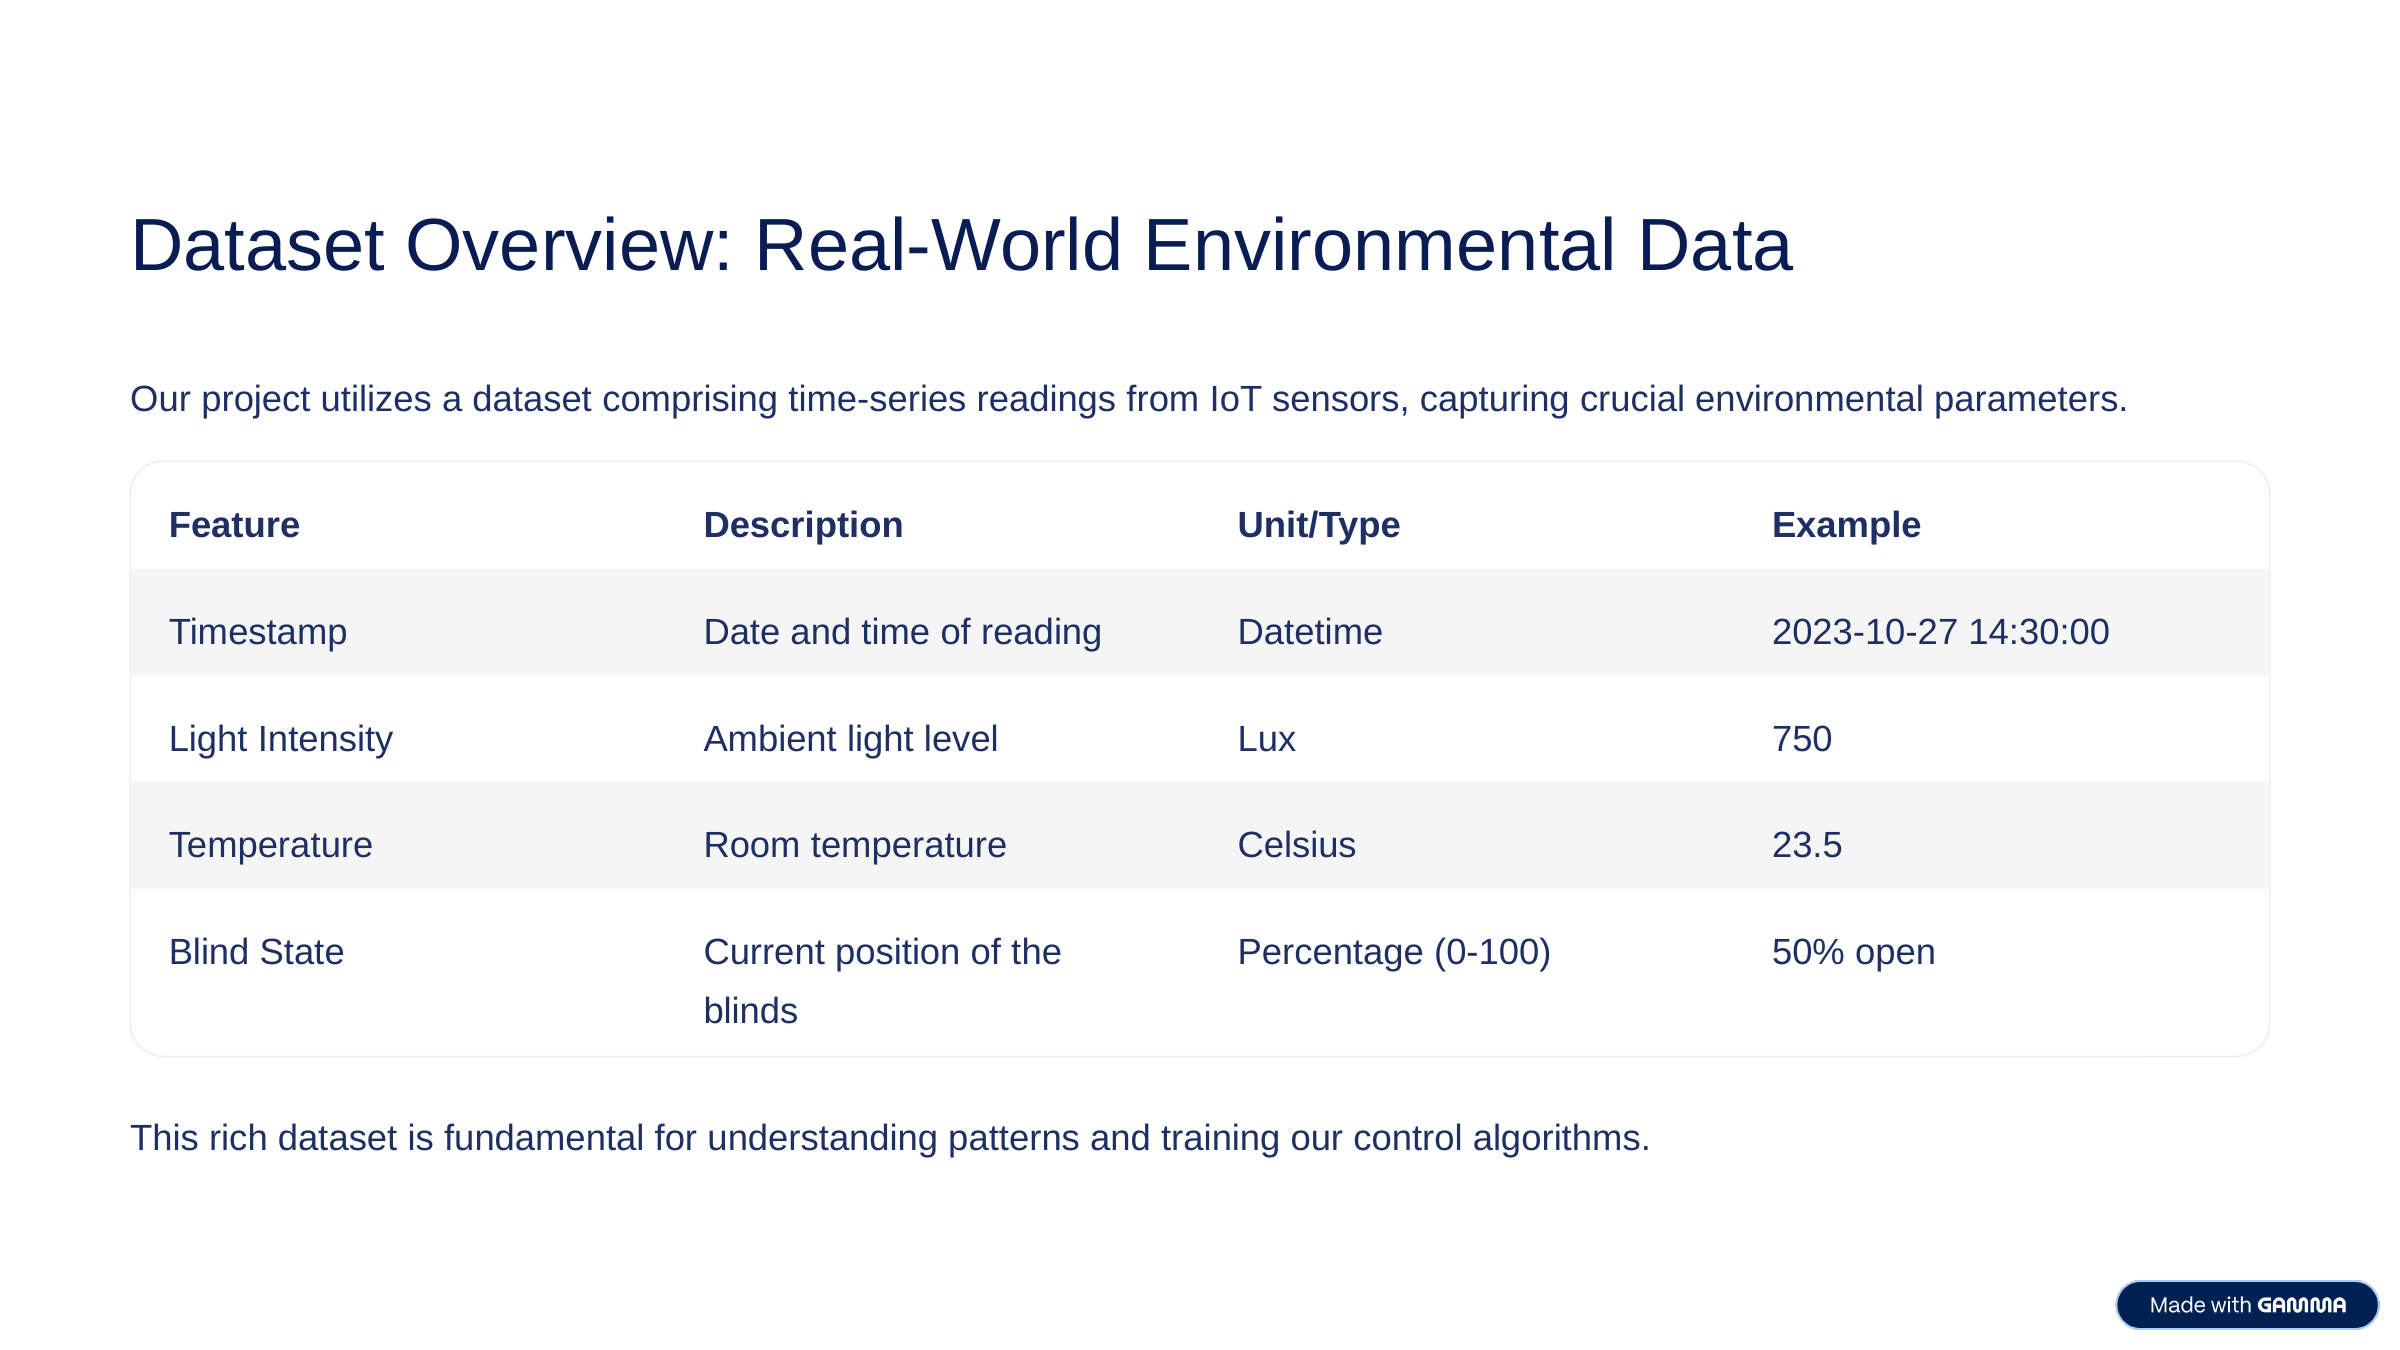

Dataset Overview: Real-World Environmental Data
Our project utilizes a dataset comprising time-series readings from IoT sensors, capturing crucial environmental parameters.

Feature
Description
Unit/Type
Example

Timestamp
Date and time of reading
Datetime
2023-10-27 14:30:00

Light Intensity
Ambient light level
Lux
750

Temperature
Room temperature
Celsius
23.5

Blind State
Current position of the blinds
Percentage (0-100)
50% open
This rich dataset is fundamental for understanding patterns and training our control algorithms.